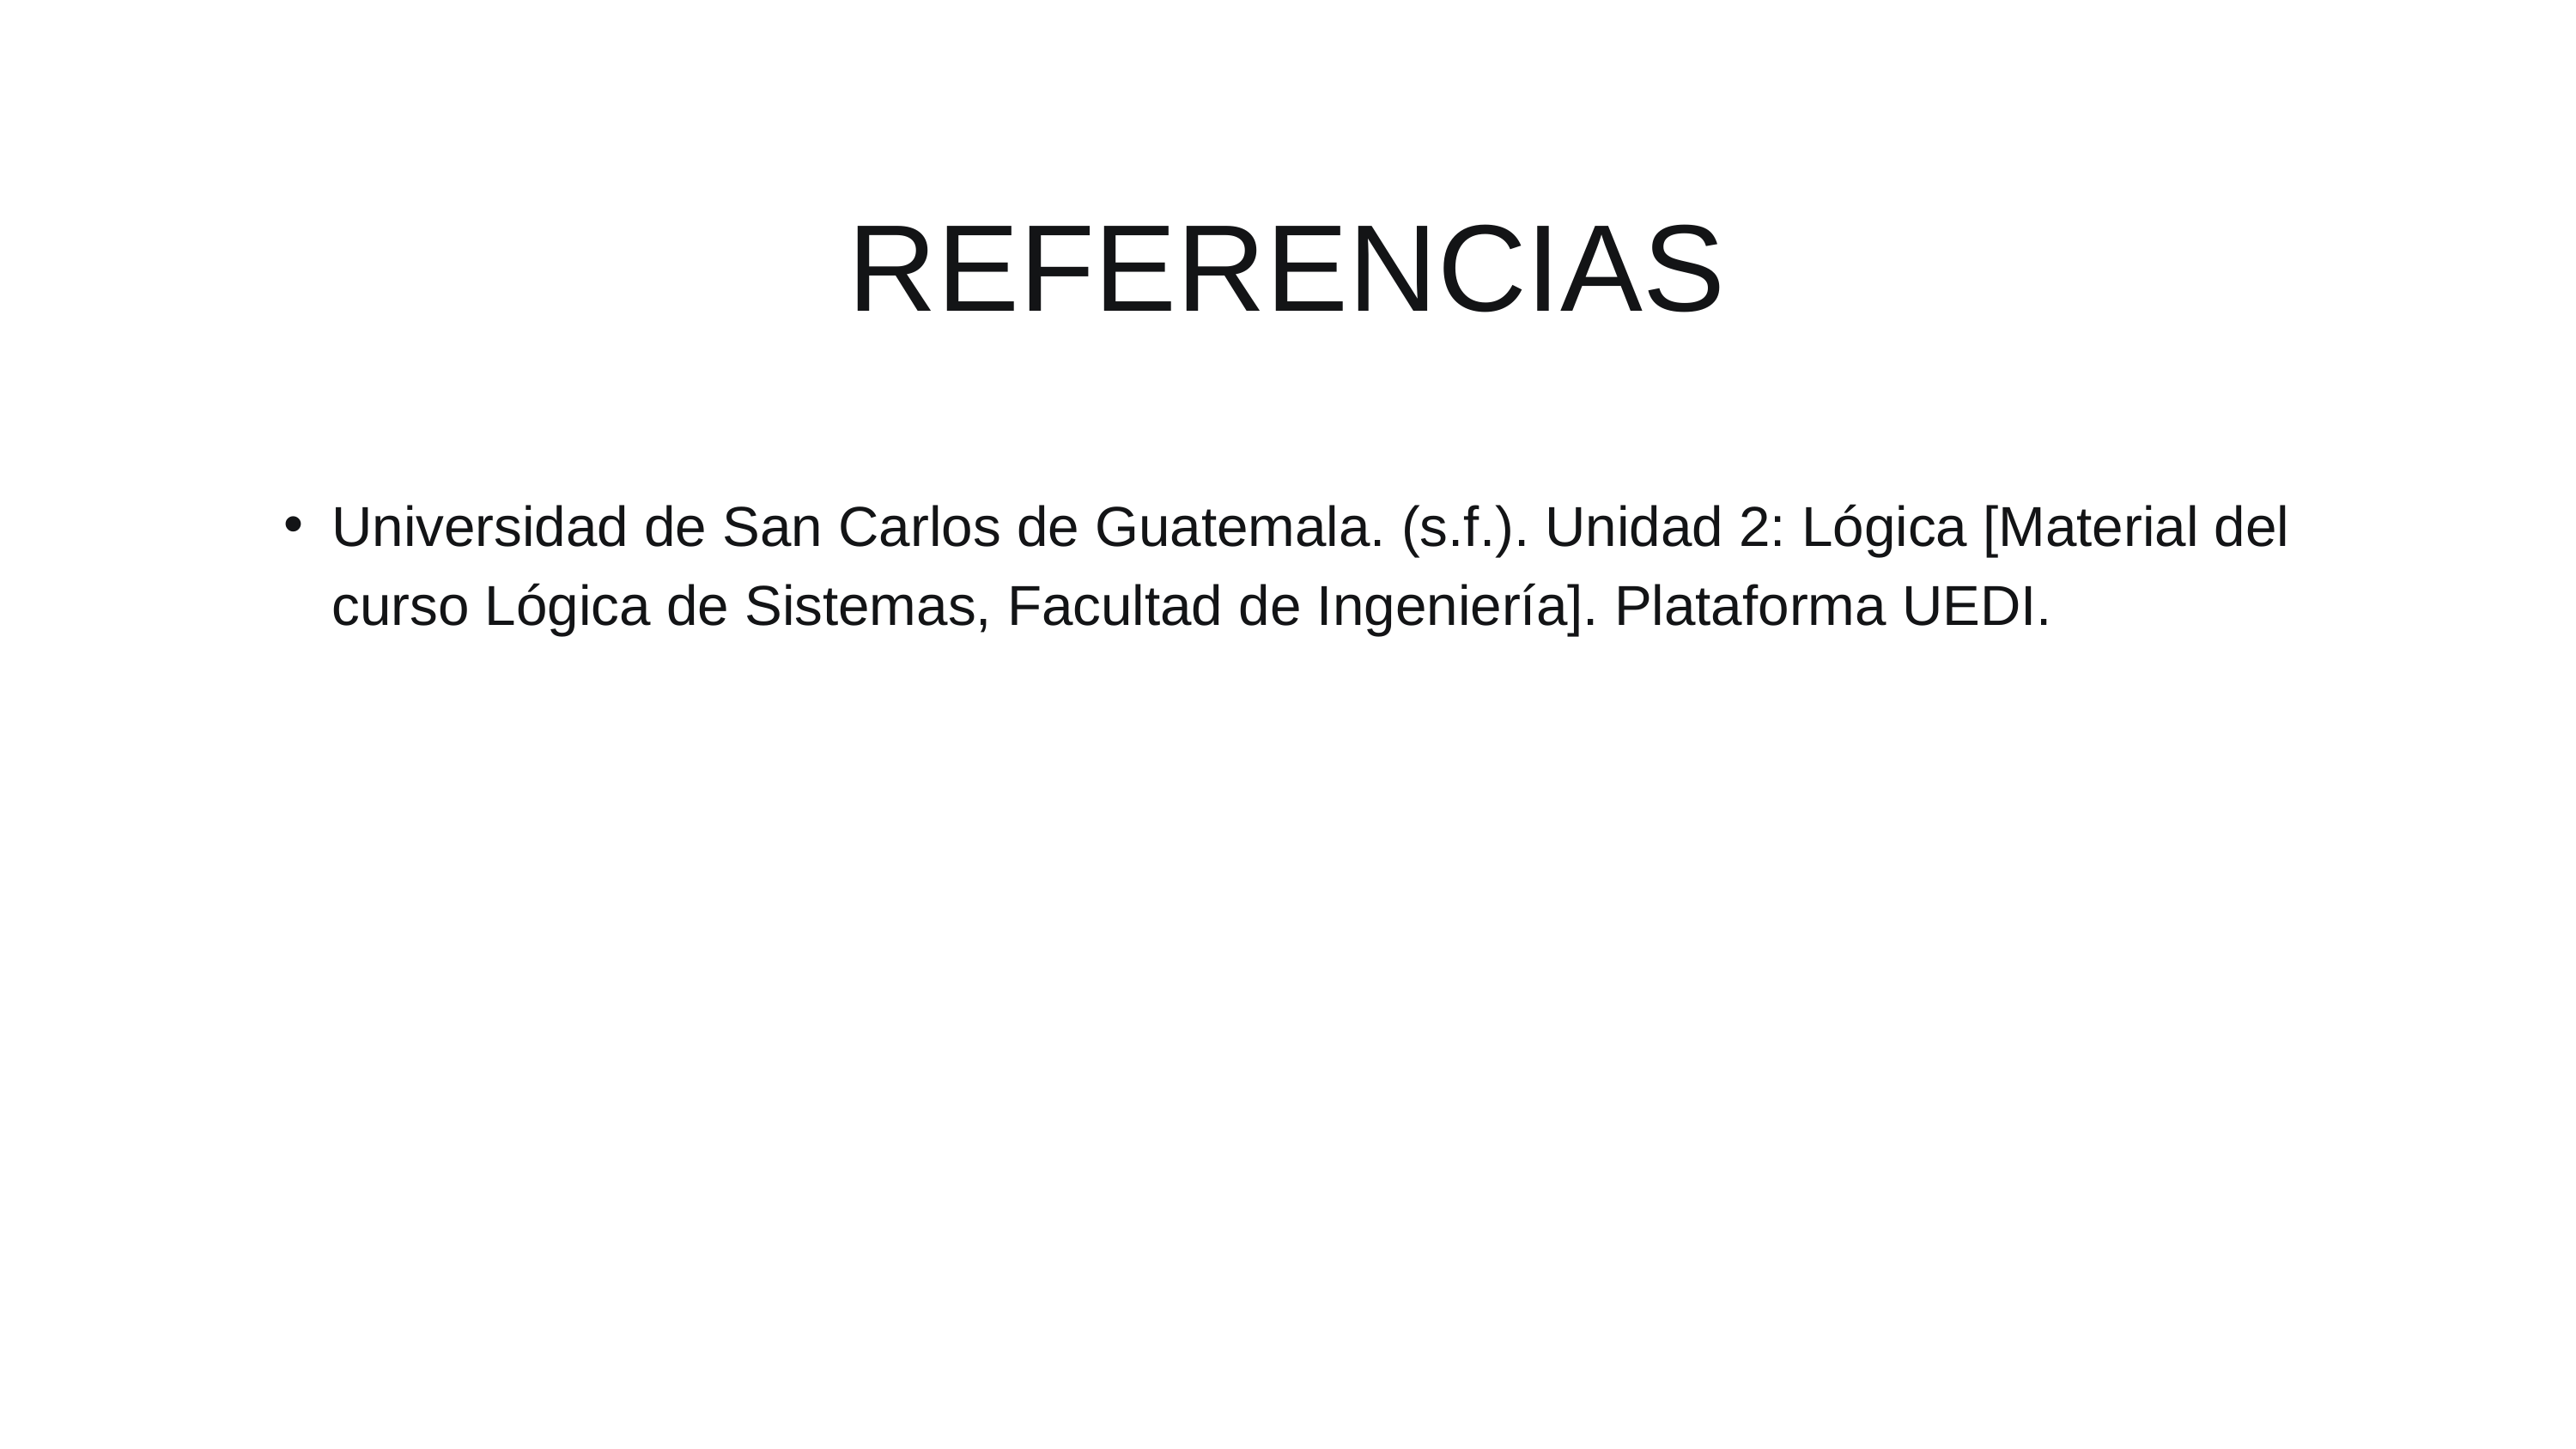

REFERENCIAS

Universidad de San Carlos de Guatemala. (s.f.). Unidad 2: Lógica [Material del curso Lógica de Sistemas, Facultad de Ingeniería]. Plataforma UEDI.